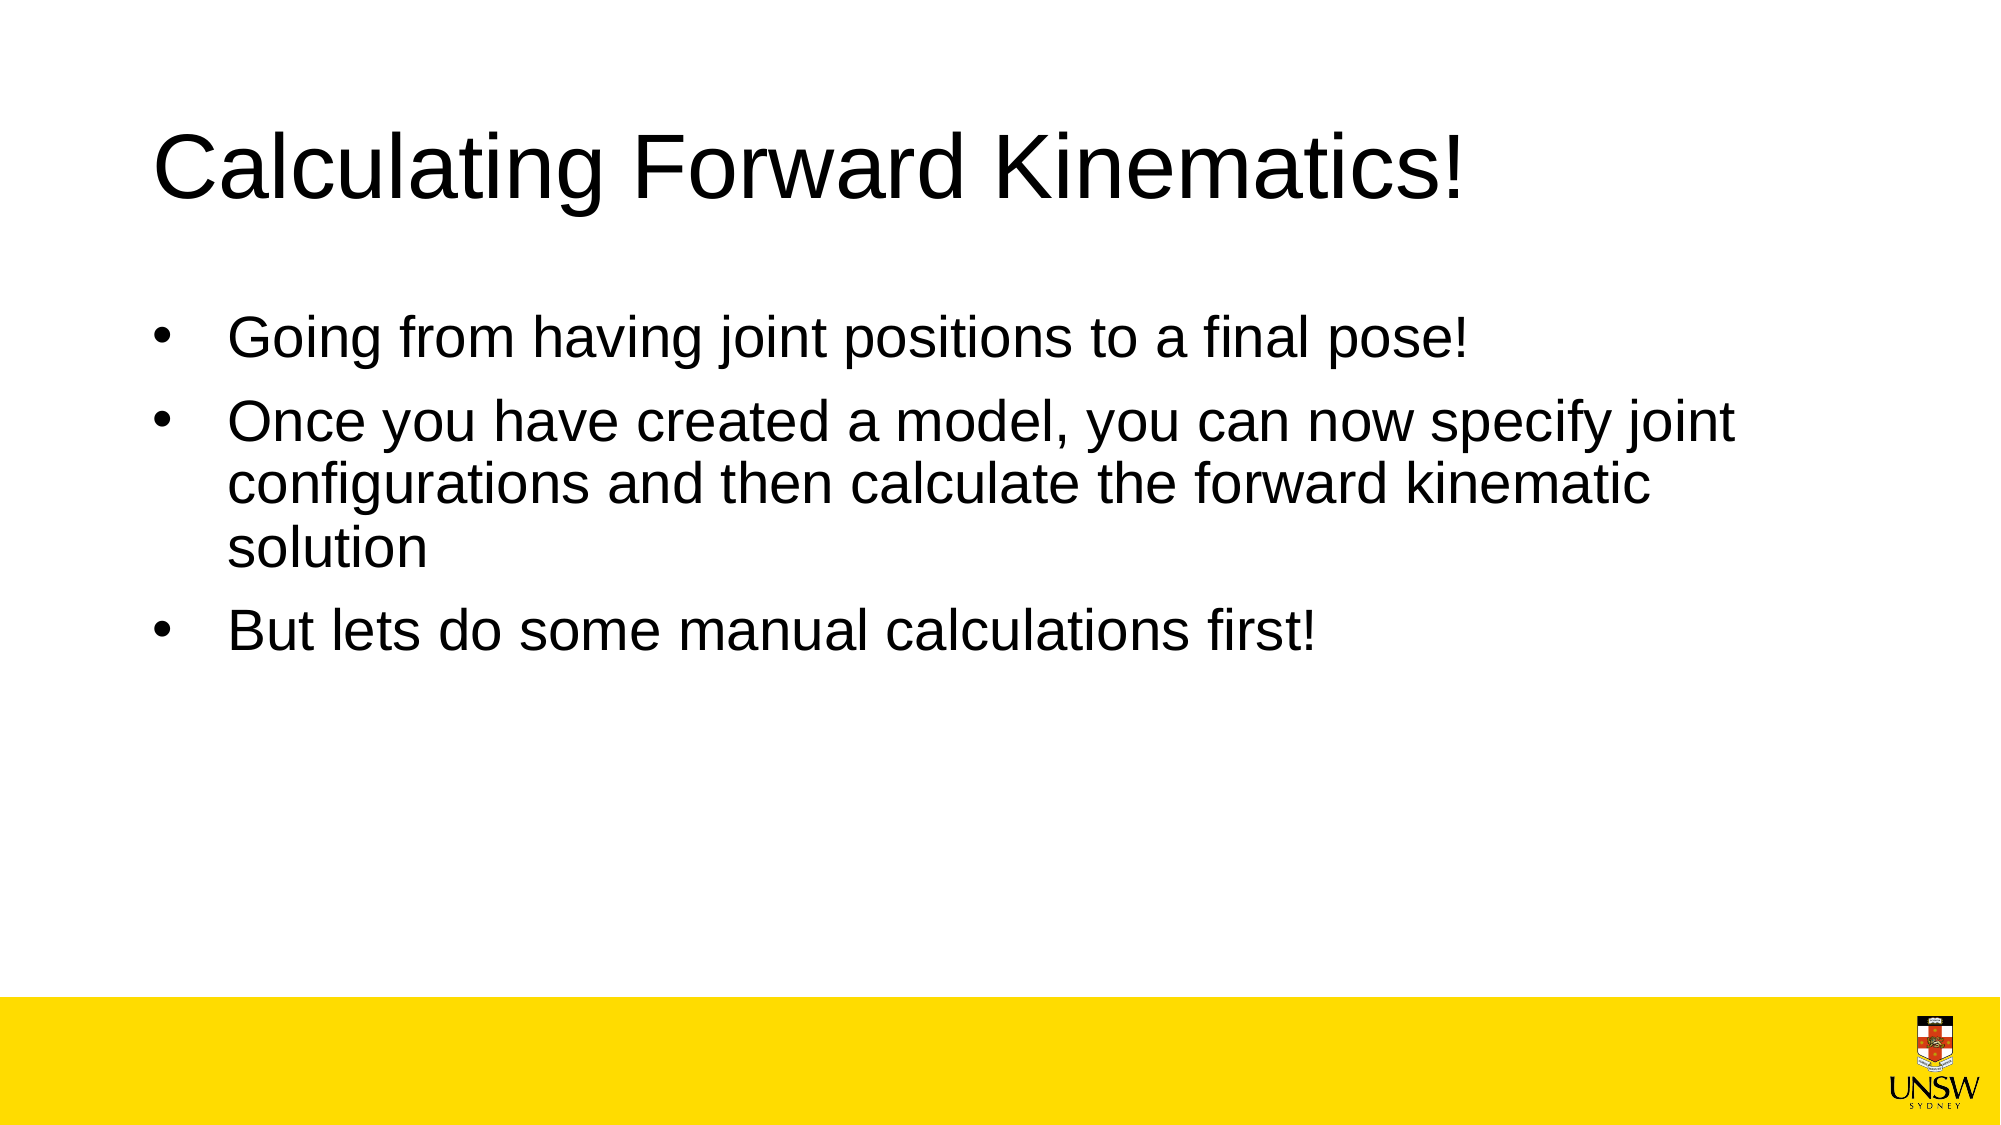

# Calculating Forward Kinematics!
Going from having joint positions to a final pose!
Once you have created a model, you can now specify joint configurations and then calculate the forward kinematic solution
But lets do some manual calculations first!